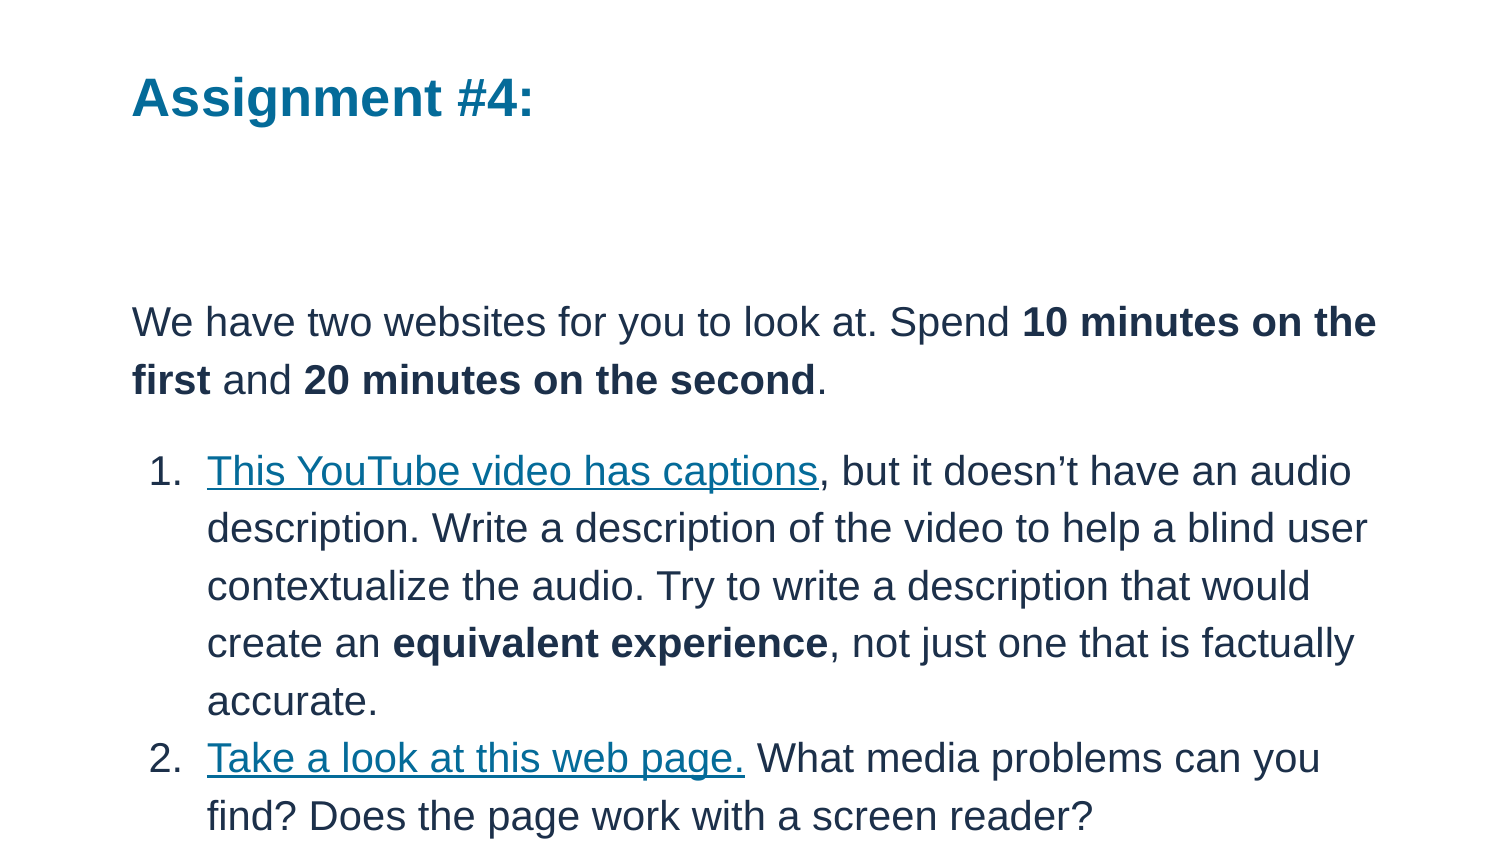

# Assignment #4:
We have two websites for you to look at. Spend 10 minutes on the first and 20 minutes on the second.
This YouTube video has captions, but it doesn’t have an audio description. Write a description of the video to help a blind user contextualize the audio. Try to write a description that would create an equivalent experience, not just one that is factually accurate.
Take a look at this web page. What media problems can you find? Does the page work with a screen reader?